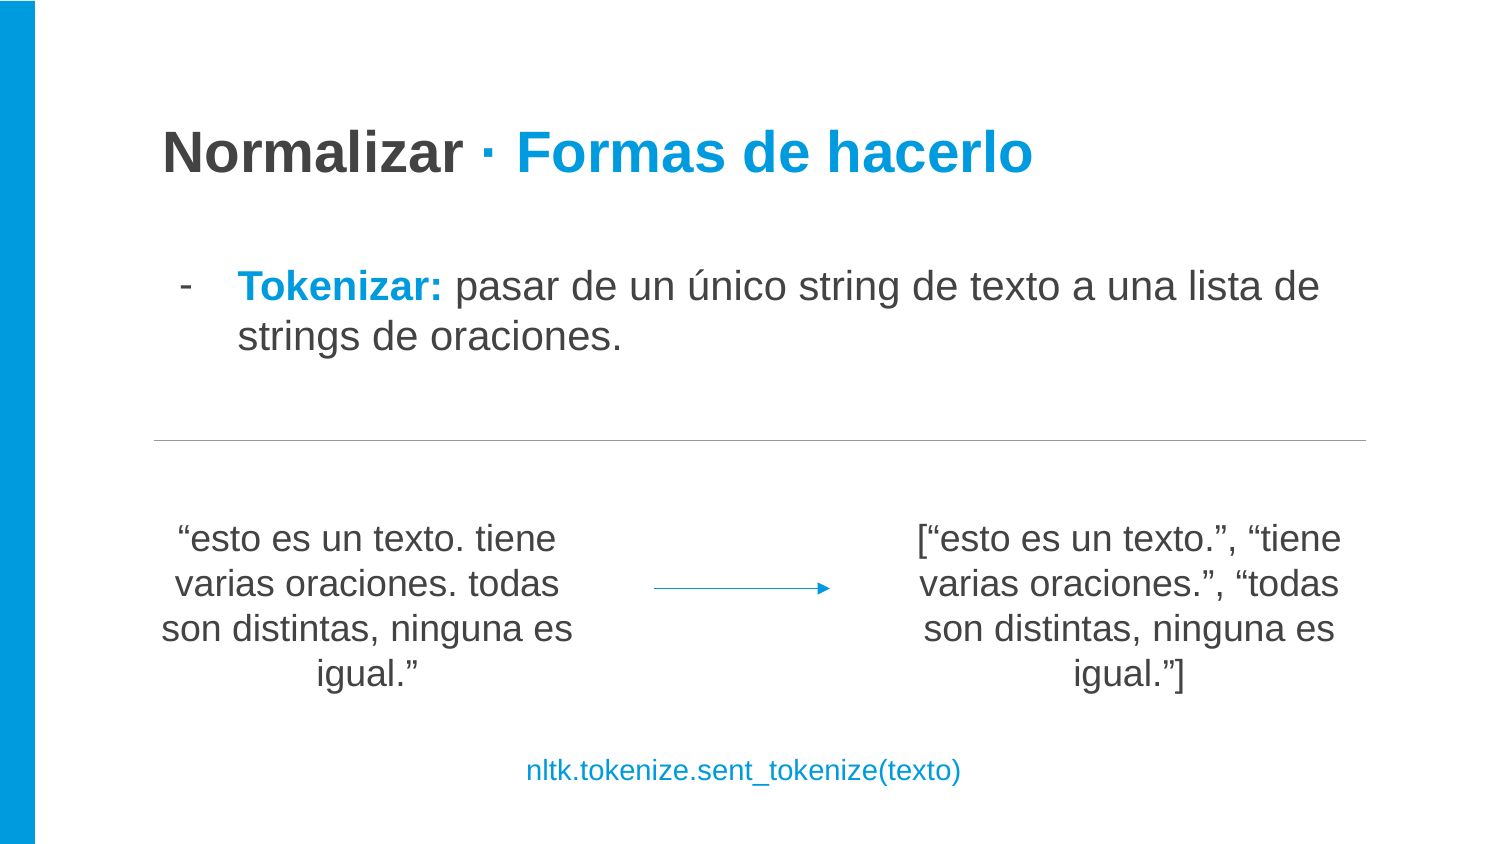

Normalizar · Formas de hacerlo
Tokenizar: pasar de un único string de texto a una lista de strings de oraciones.
“esto es un texto. tiene varias oraciones. todas son distintas, ninguna es igual.”
[“esto es un texto.”, “tiene varias oraciones.”, “todas son distintas, ninguna es igual.”]
nltk.tokenize.sent_tokenize(texto)